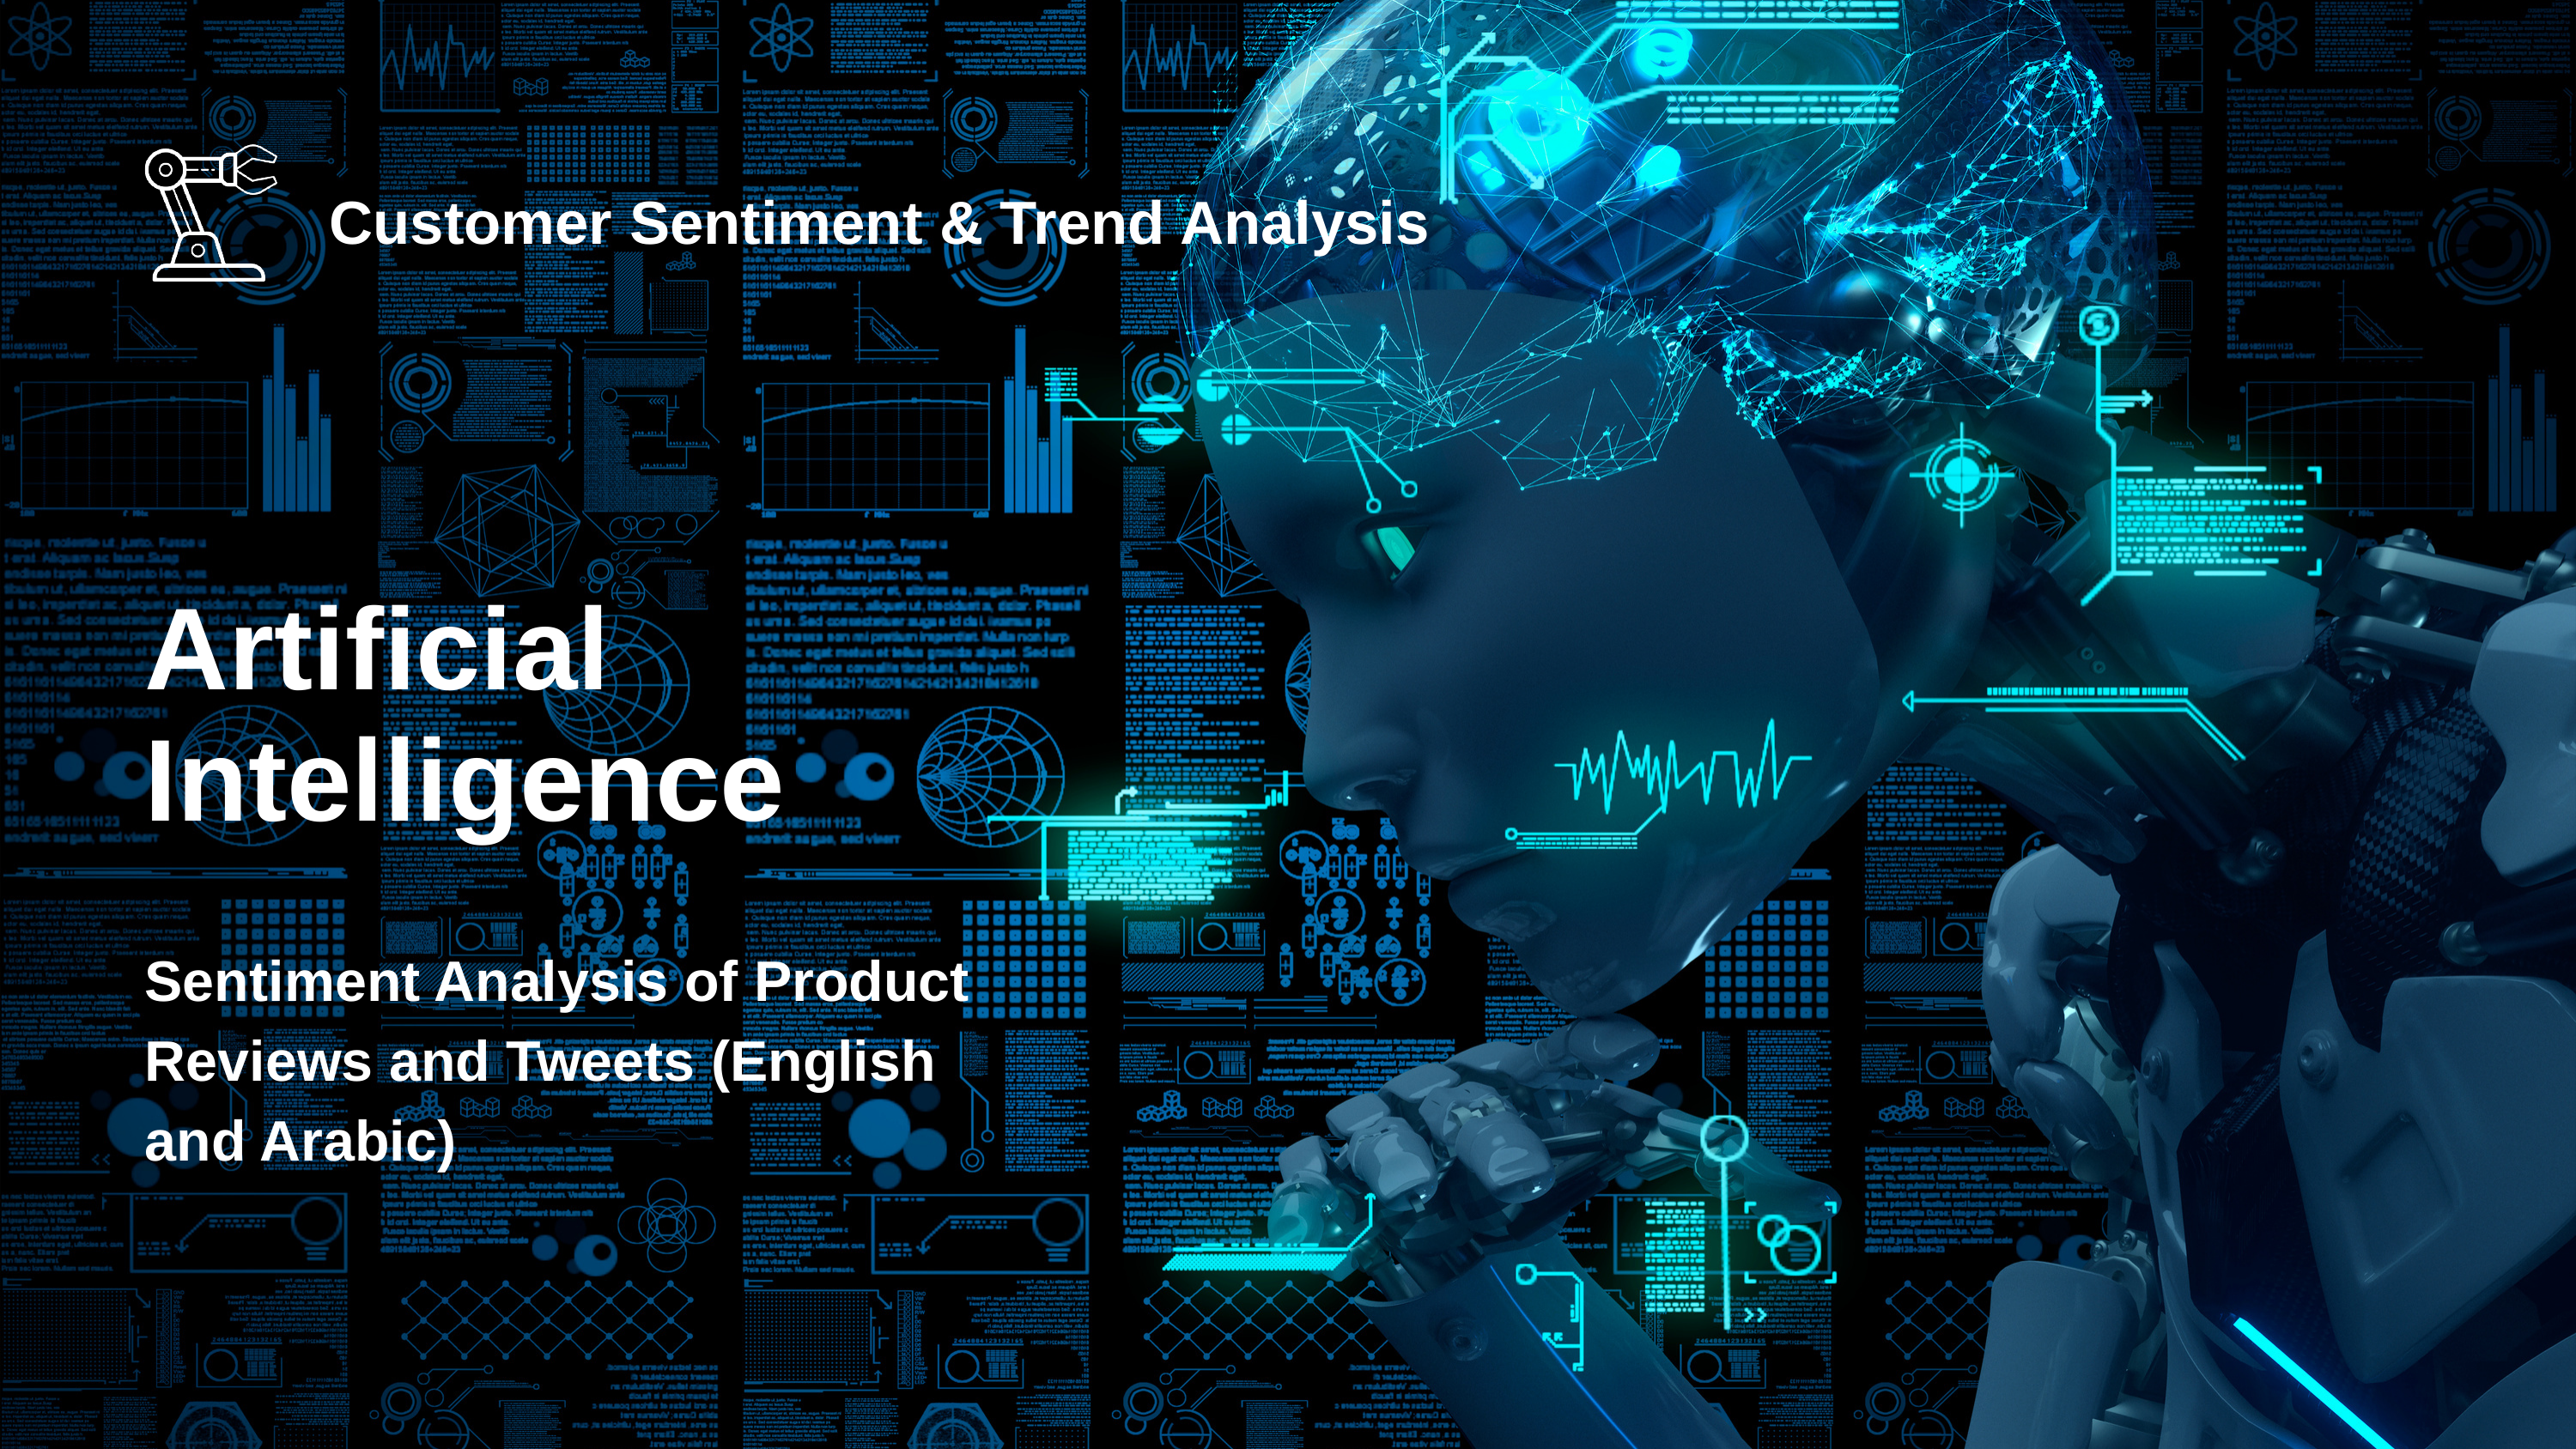

Customer Sentiment & Trend Analysis
Artificial
Intelligence
Sentiment Analysis of Product Reviews and Tweets (English and Arabic)